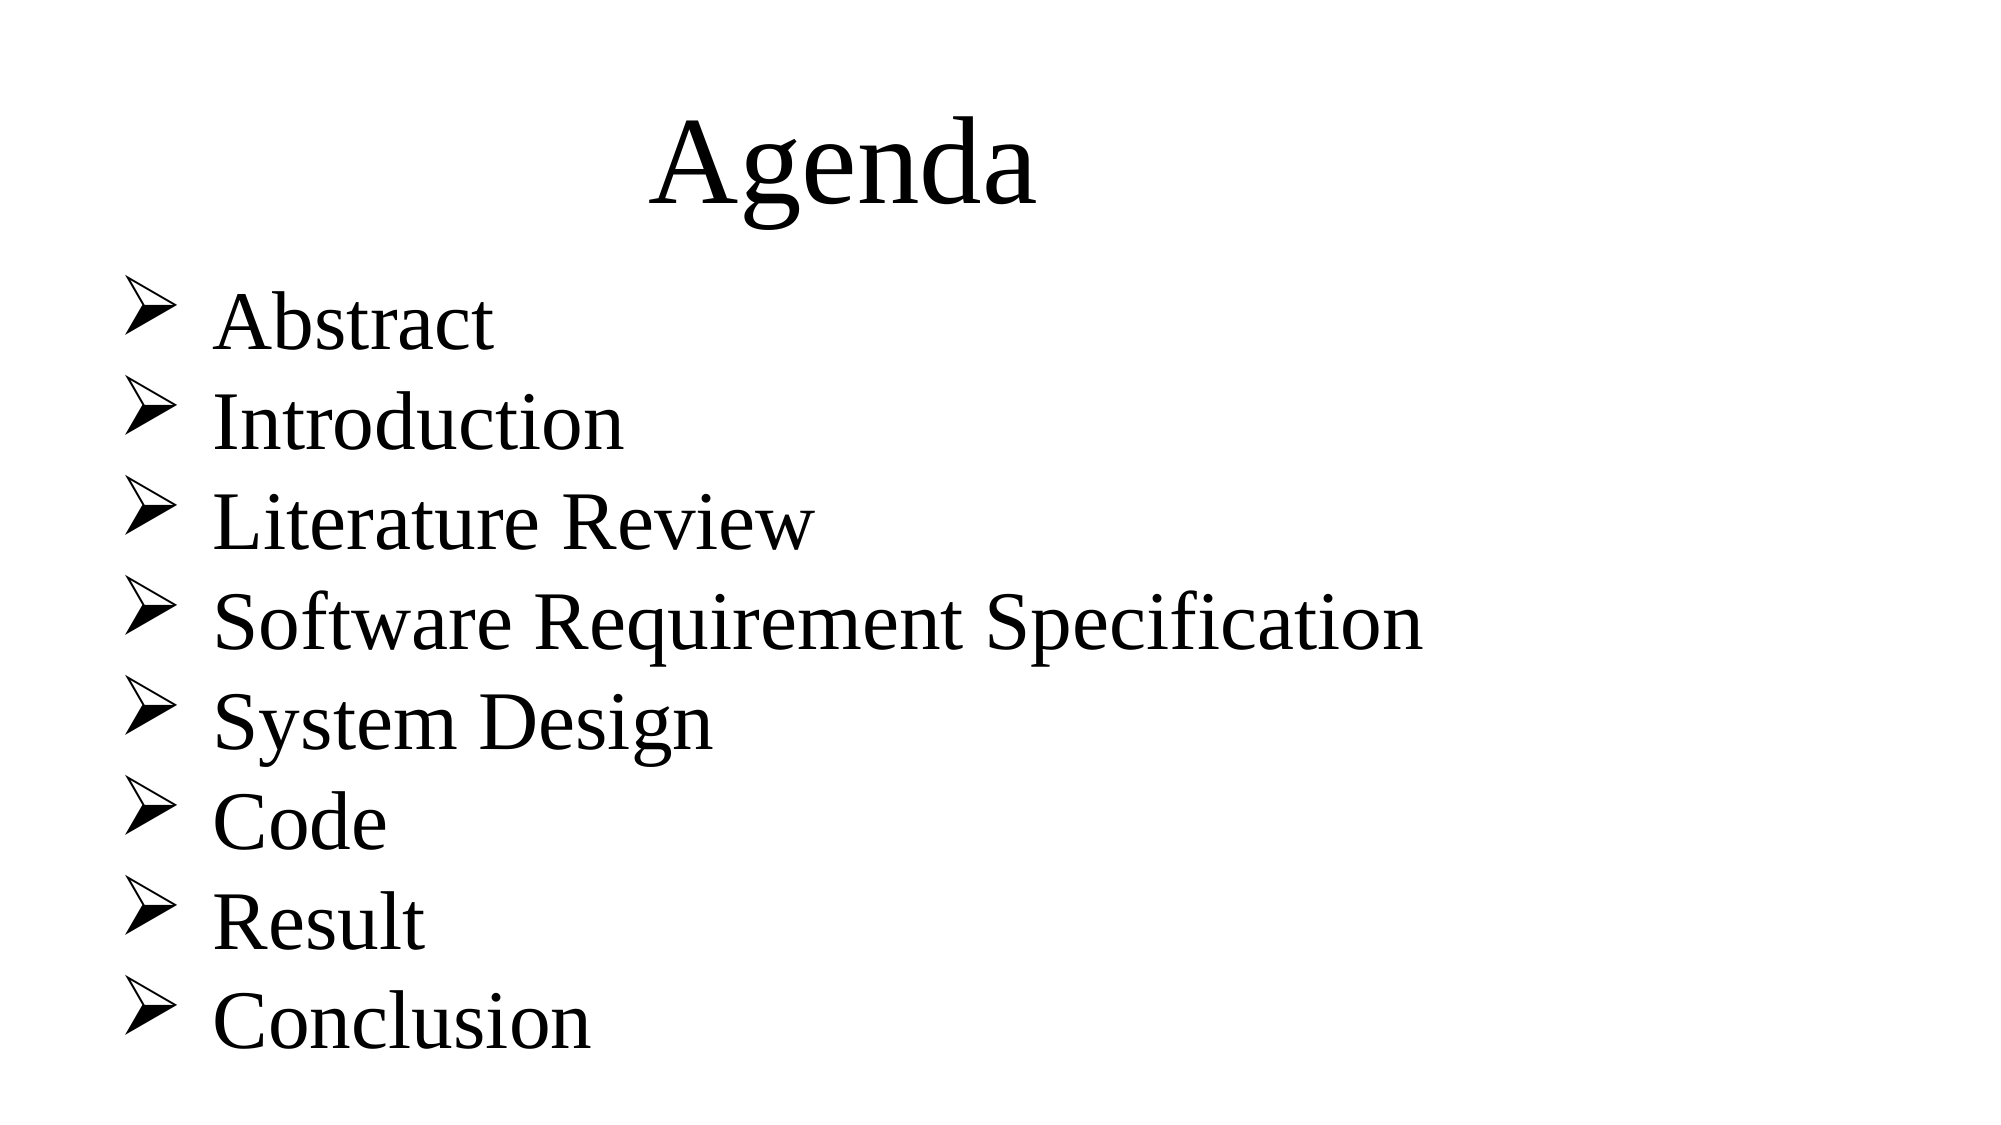

Agenda
Abstract
Introduction
Literature Review
Software Requirement Specification
System Design
Code
Result
Conclusion